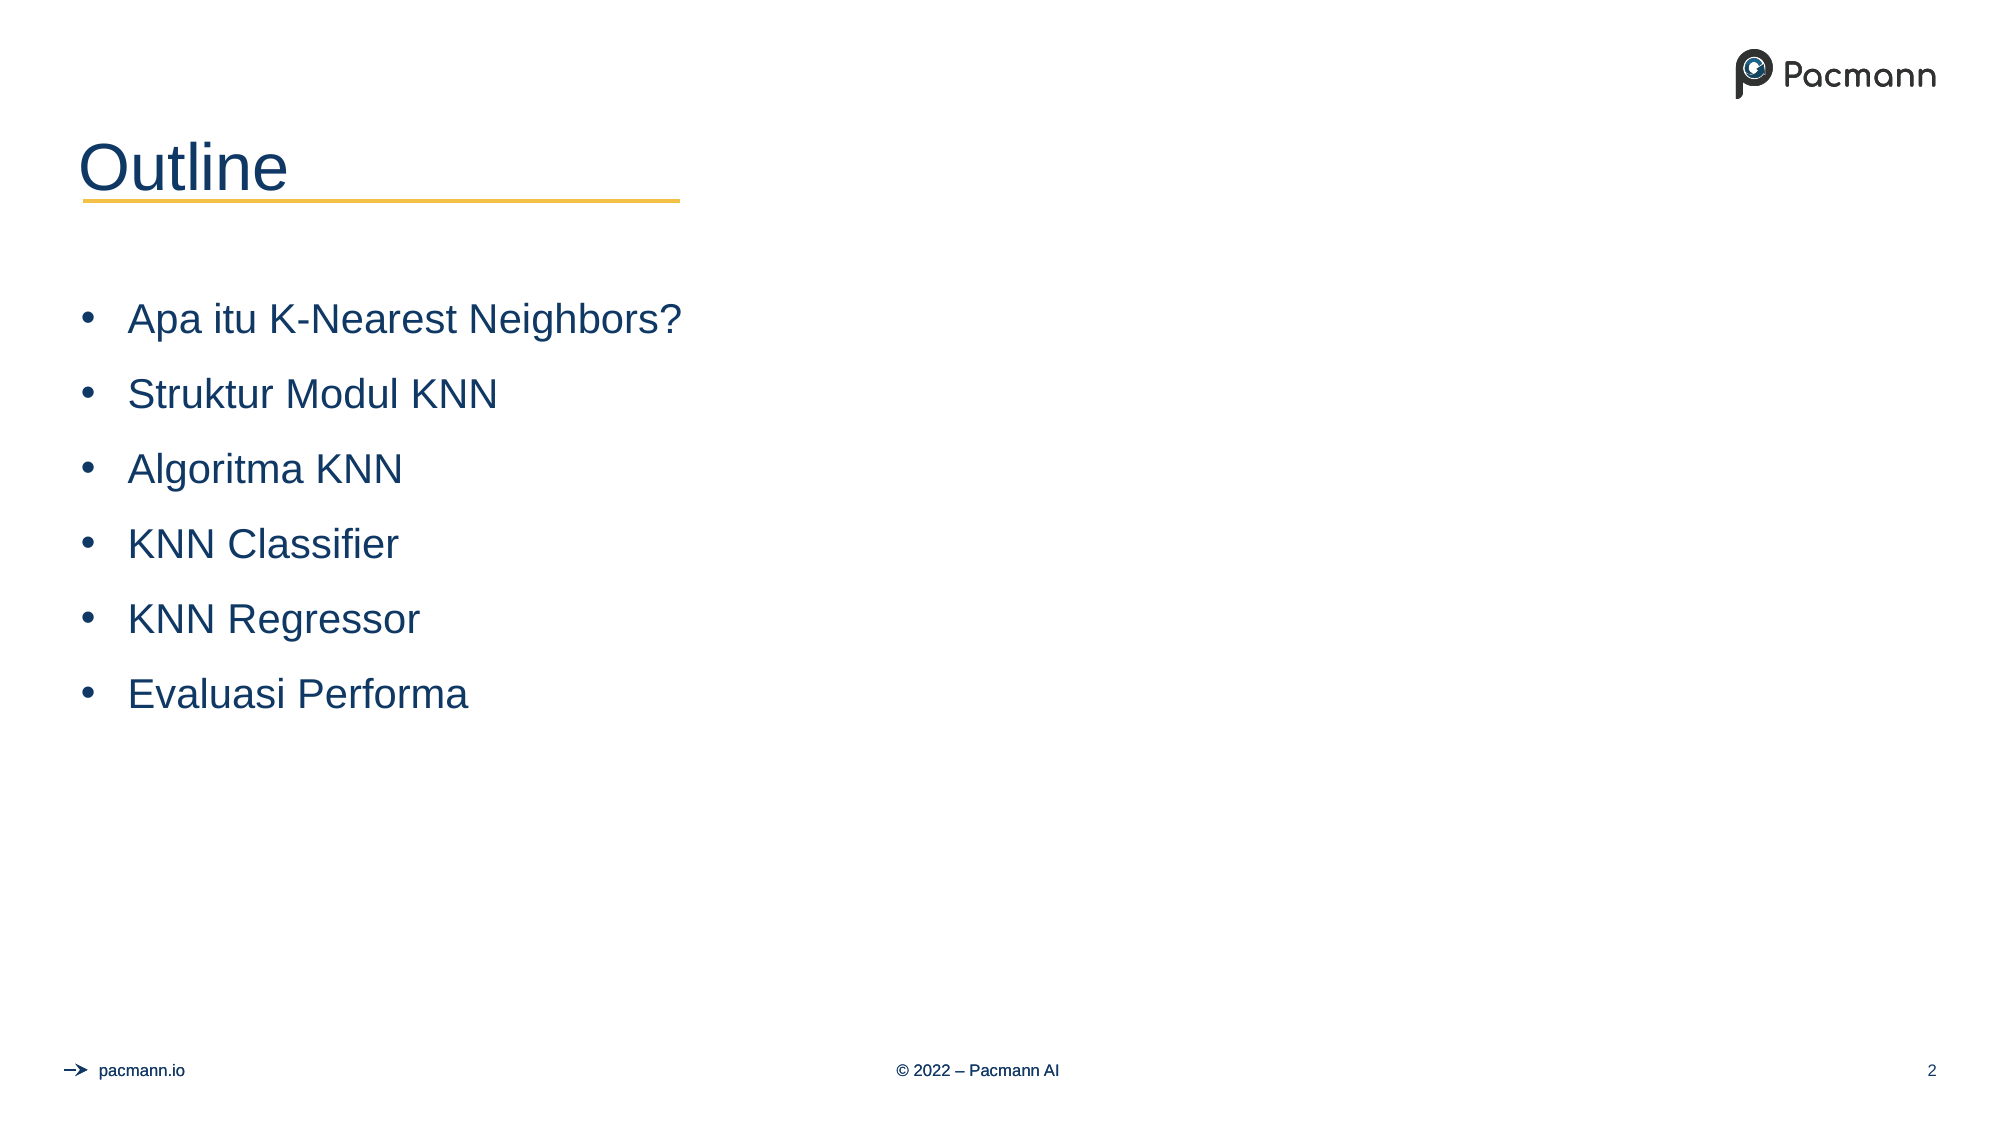

# Outline
Apa itu K-Nearest Neighbors?
Struktur Modul KNN
Algoritma KNN
KNN Classifier
KNN Regressor
Evaluasi Performa